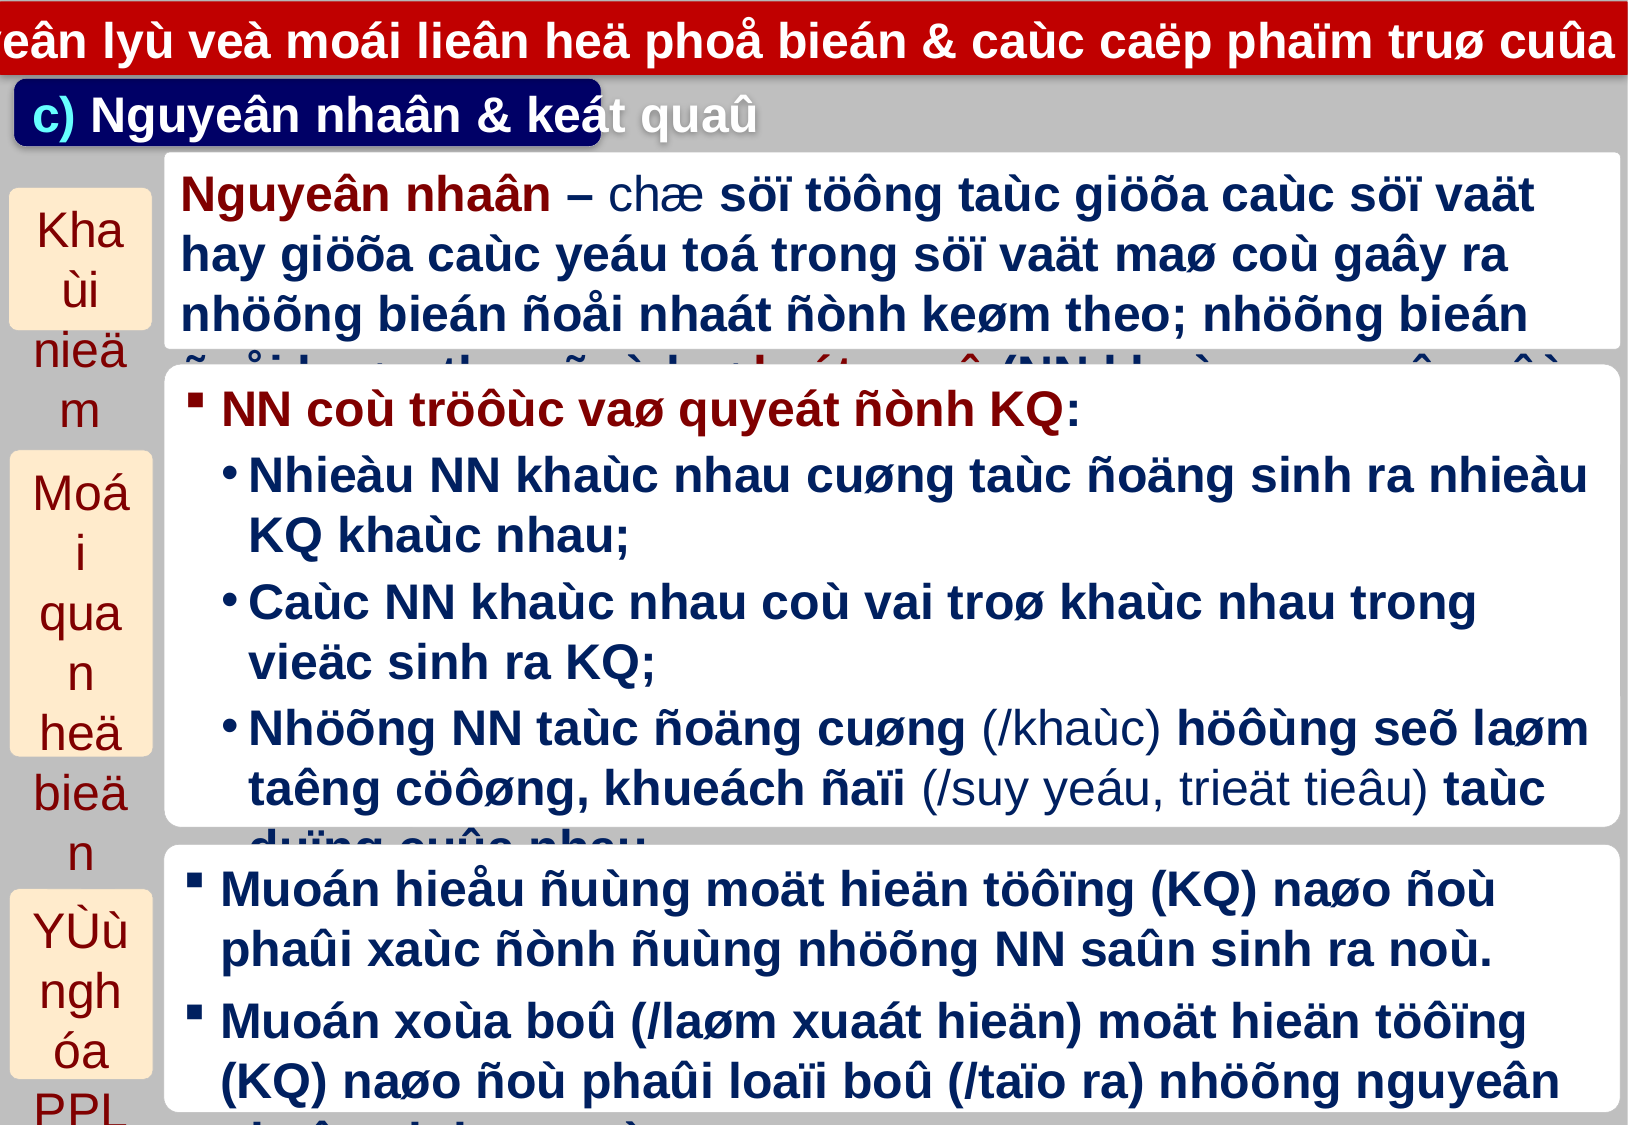

1. Nguyeân lyù veà moái lieân heä phoå bieán & caùc caëp phaïm truø cuûa PBCDV
c) Nguyeân nhaân & keát quaû
Nguyeân nhaân – chæ söï töông taùc giöõa caùc söï vaät hay giöõa caùc yeáu toá trong söï vaät maø coù gaây ra nhöõng bieán ñoåi nhaát ñònh keøm theo; nhöõng bieán ñoåi keøm theo ñoù laø keát quaû (NN khaùc nguyeân côù, ñieàu kieän….).
Khaùi nieäm
NN coù tröôùc vaø quyeát ñònh KQ:
Nhieàu NN khaùc nhau cuøng taùc ñoäng sinh ra nhieàu KQ khaùc nhau;
Caùc NN khaùc nhau coù vai troø khaùc nhau trong vieäc sinh ra KQ;
Nhöõng NN taùc ñoäng cuøng (/khaùc) höôùng seõ laøm taêng cöôøng, khueách ñaïi (/suy yeáu, trieät tieâu) taùc duïng cuûa nhau.
KQ aûnh höôûng ngöôïc laïi NN.
Maïng nhaân quaû & chuoåi nhaân quaû.
Moái quan heä bieän chöùng
Muoán hieåu ñuùng moät hieän töôïng (KQ) naøo ñoù phaûi xaùc ñònh ñuùng nhöõng NN saûn sinh ra noù.
Muoán xoùa boû (/laøm xuaát hieän) moät hieän töôïng (KQ) naøo ñoù phaûi loaïi boû (/taïo ra) nhöõng nguyeân nhaân sinh ra noù…
YÙù nghóa PPL